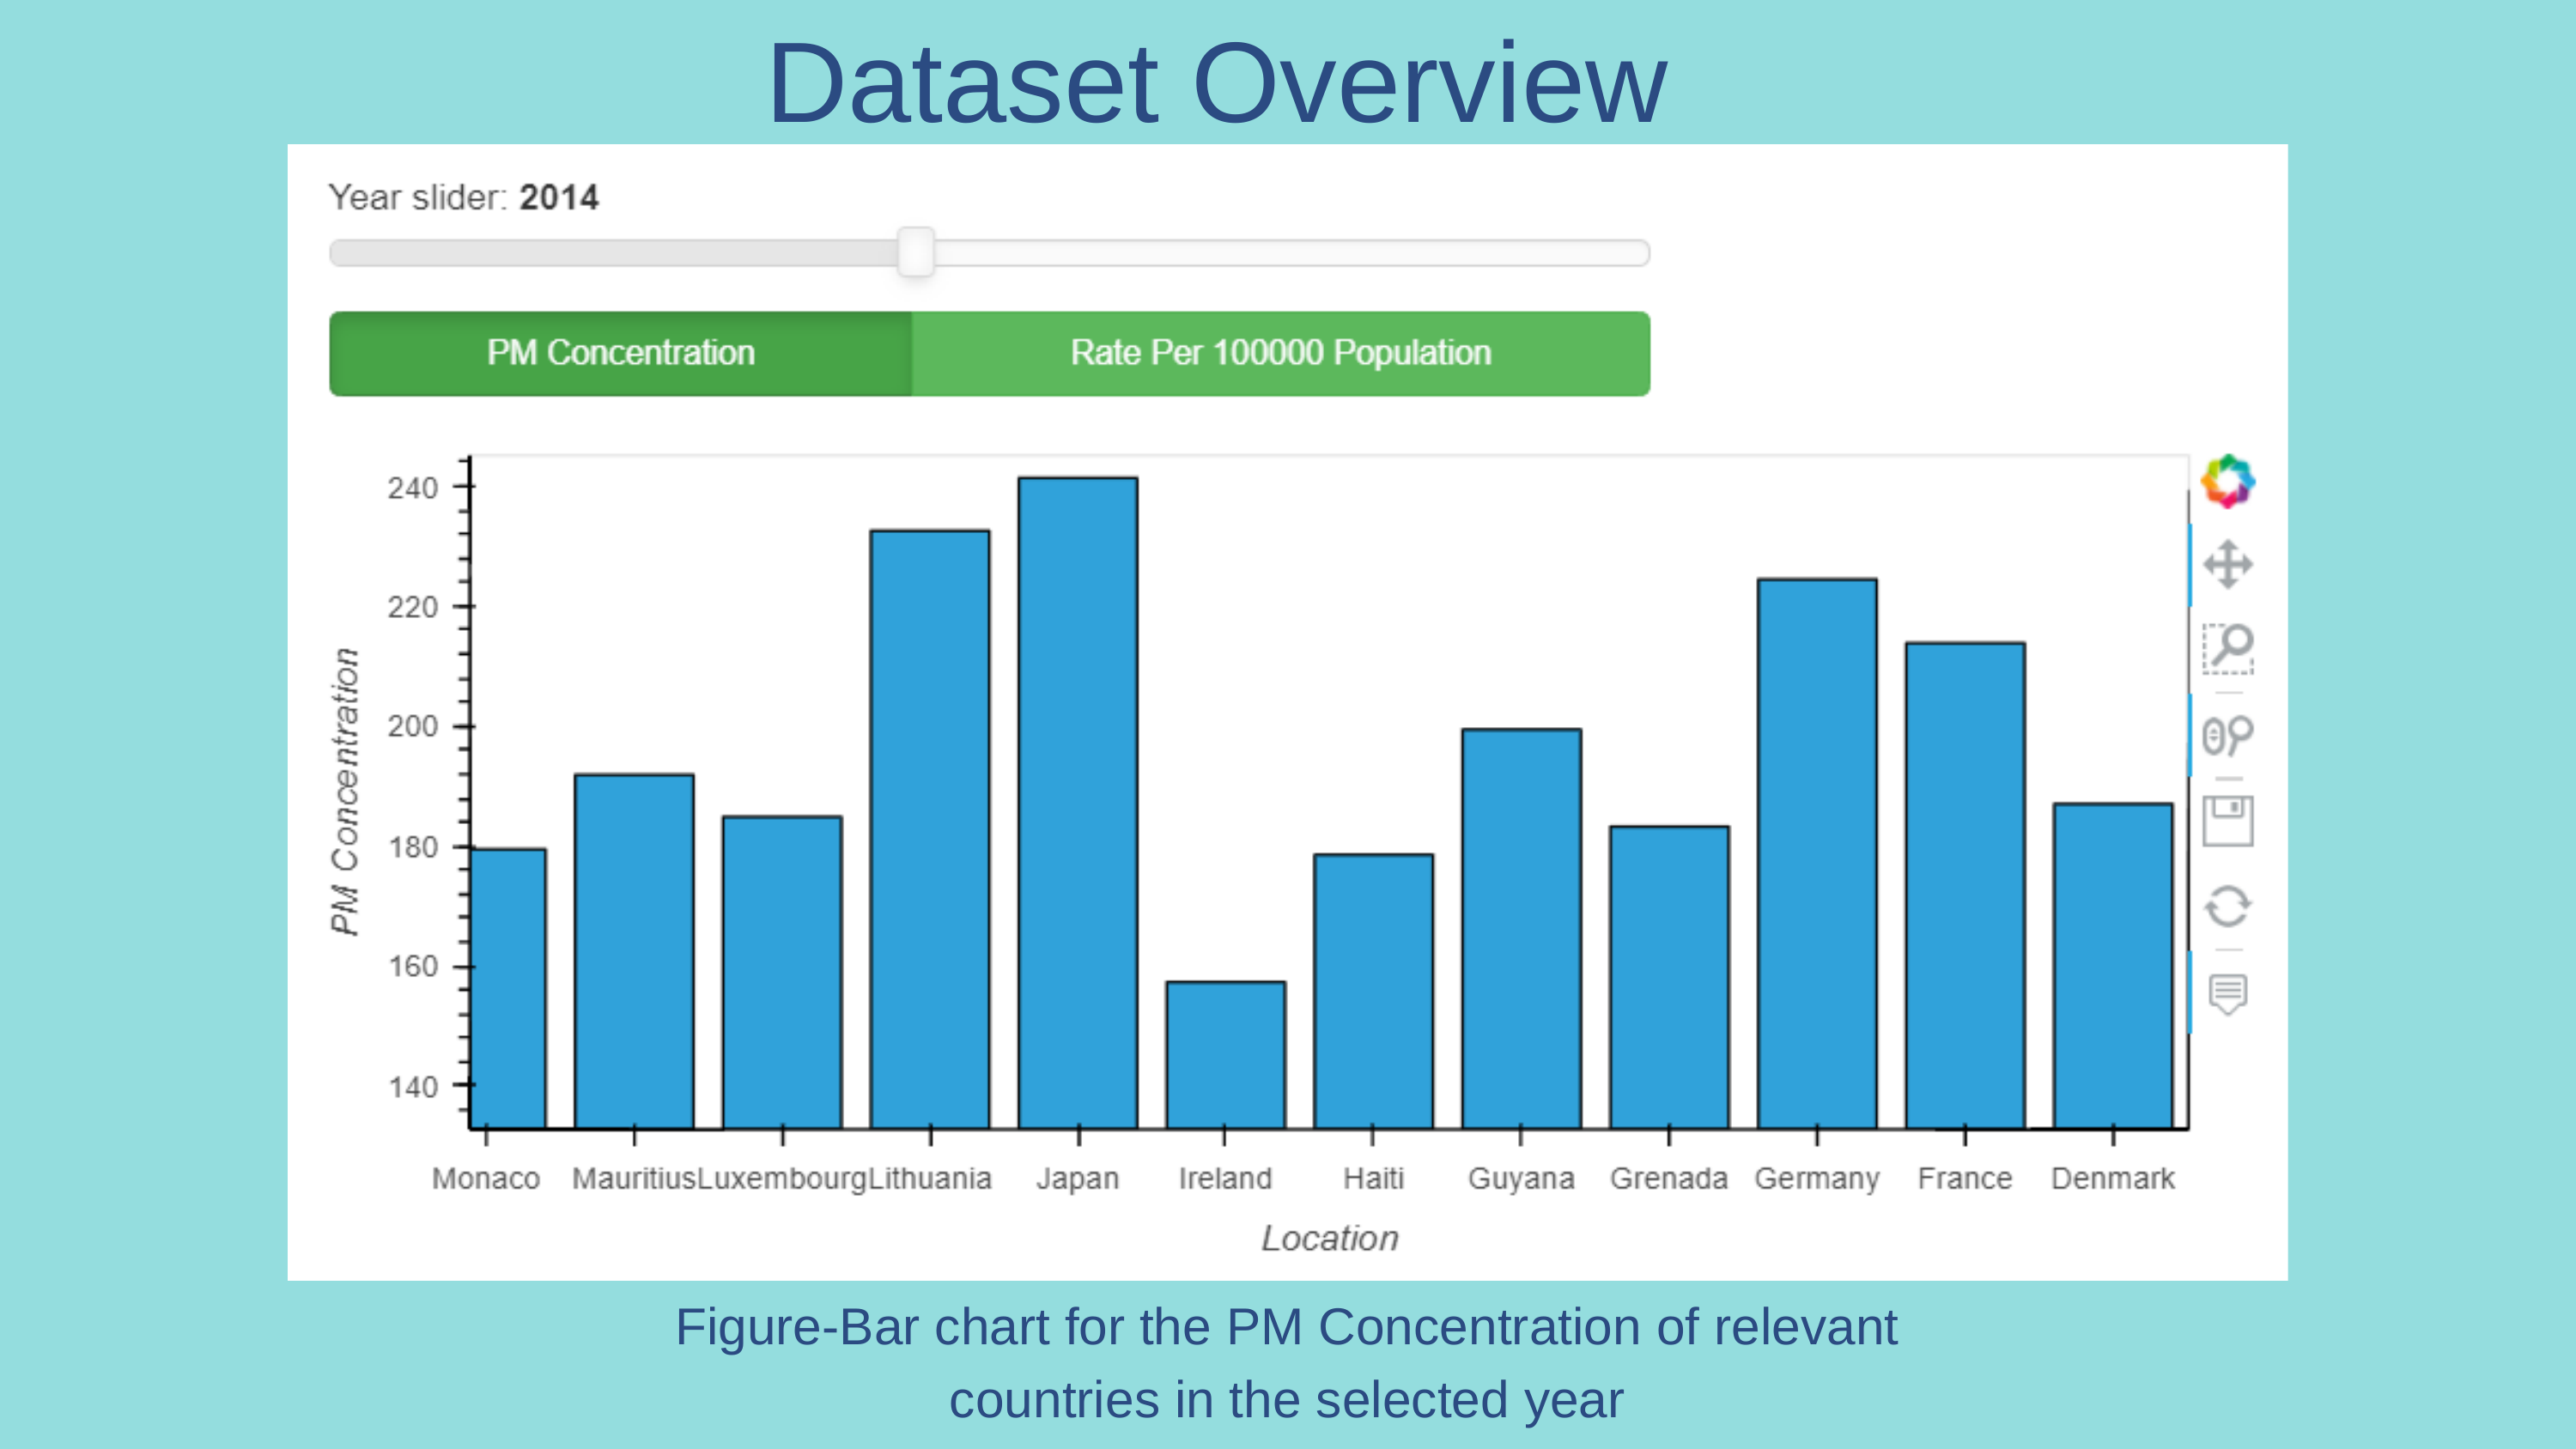

Dataset Overview

Figure-Bar chart for the PM Concentration of relevant countries in the selected year